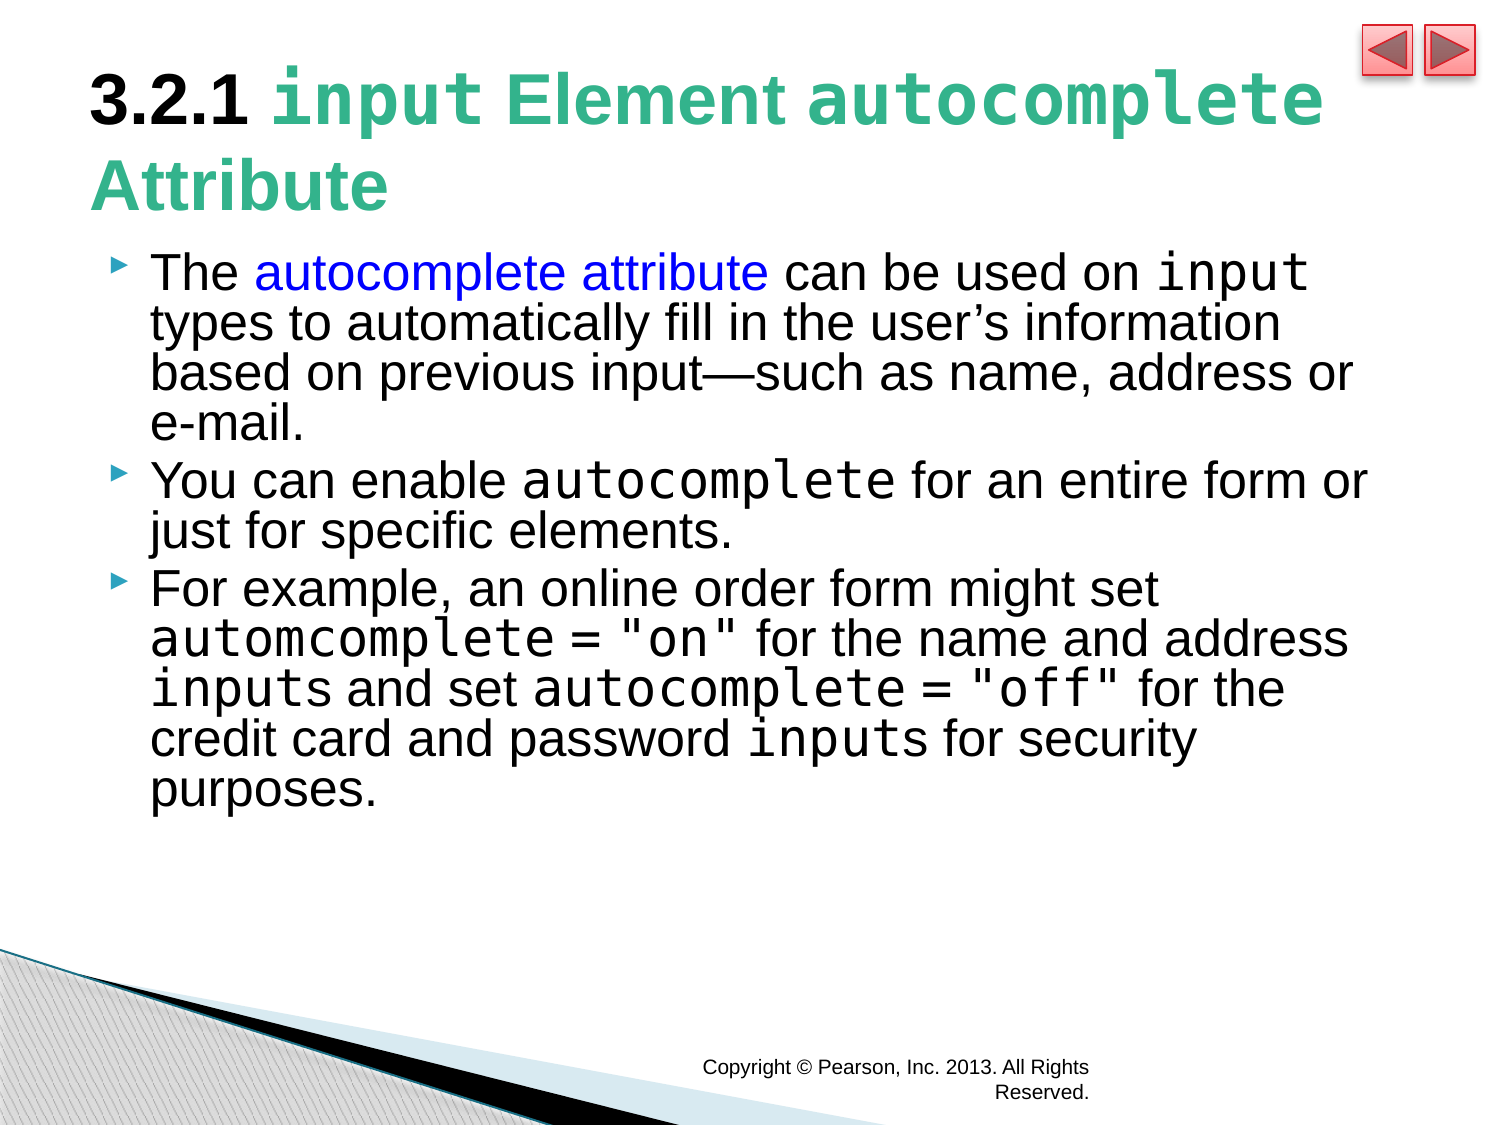

# 3.2.1 input Element autocomplete Attribute
The autocomplete attribute can be used on input types to automatically fill in the user’s information based on previous input—such as name, address or e-mail.
You can enable autocomplete for an entire form or just for specific elements.
For example, an online order form might set automcomplete = "on" for the name and address inputs and set autocomplete = "off" for the credit card and password inputs for security purposes.

Copyright © Pearson, Inc. 2013. All Rights Reserved.